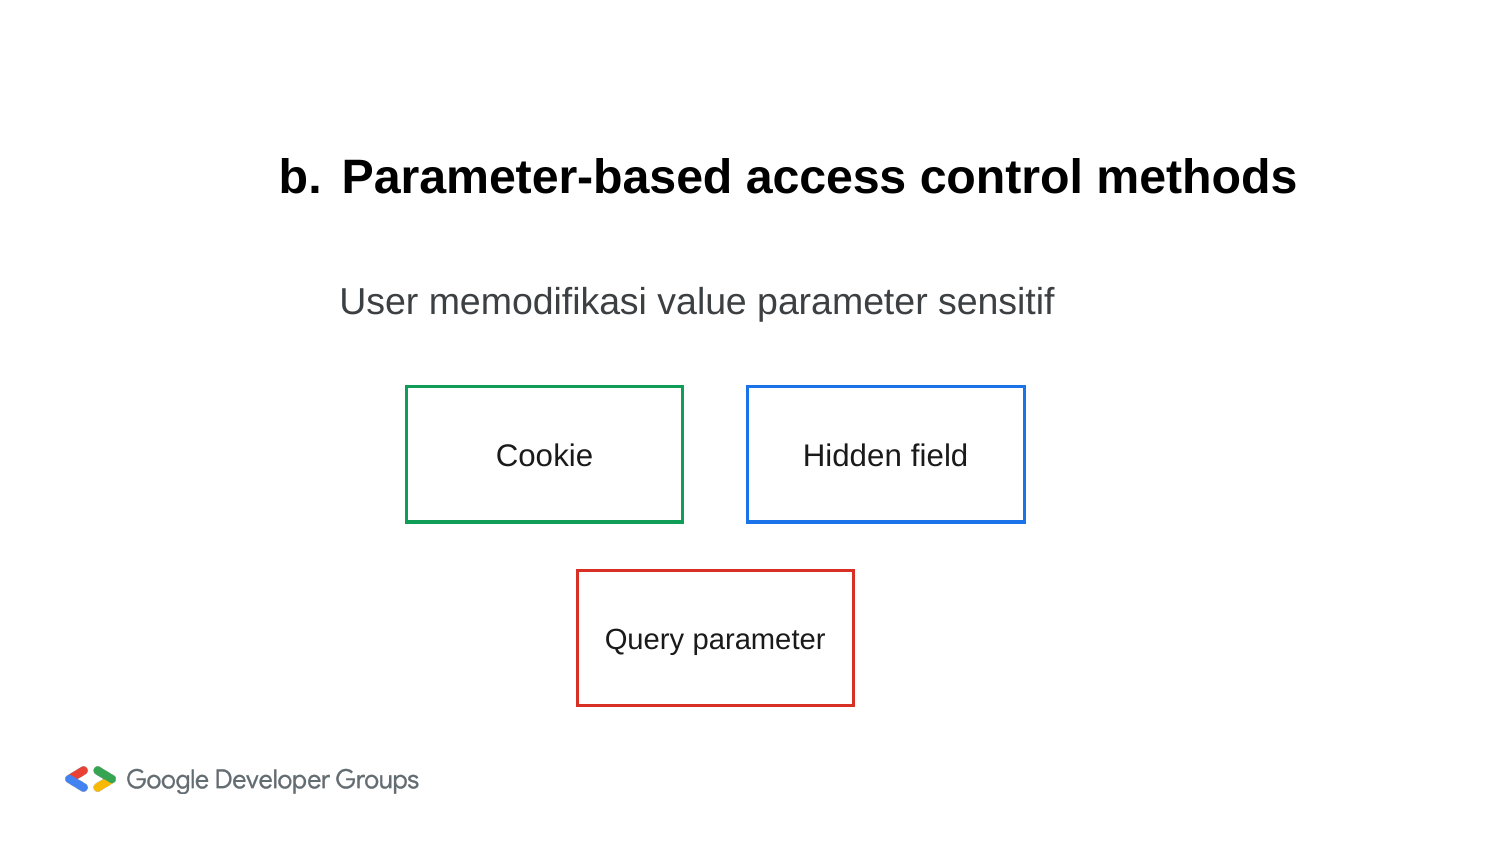

# Parameter-based access control methods
User memodifikasi value parameter sensitif
Hidden field
Cookie
Query parameter